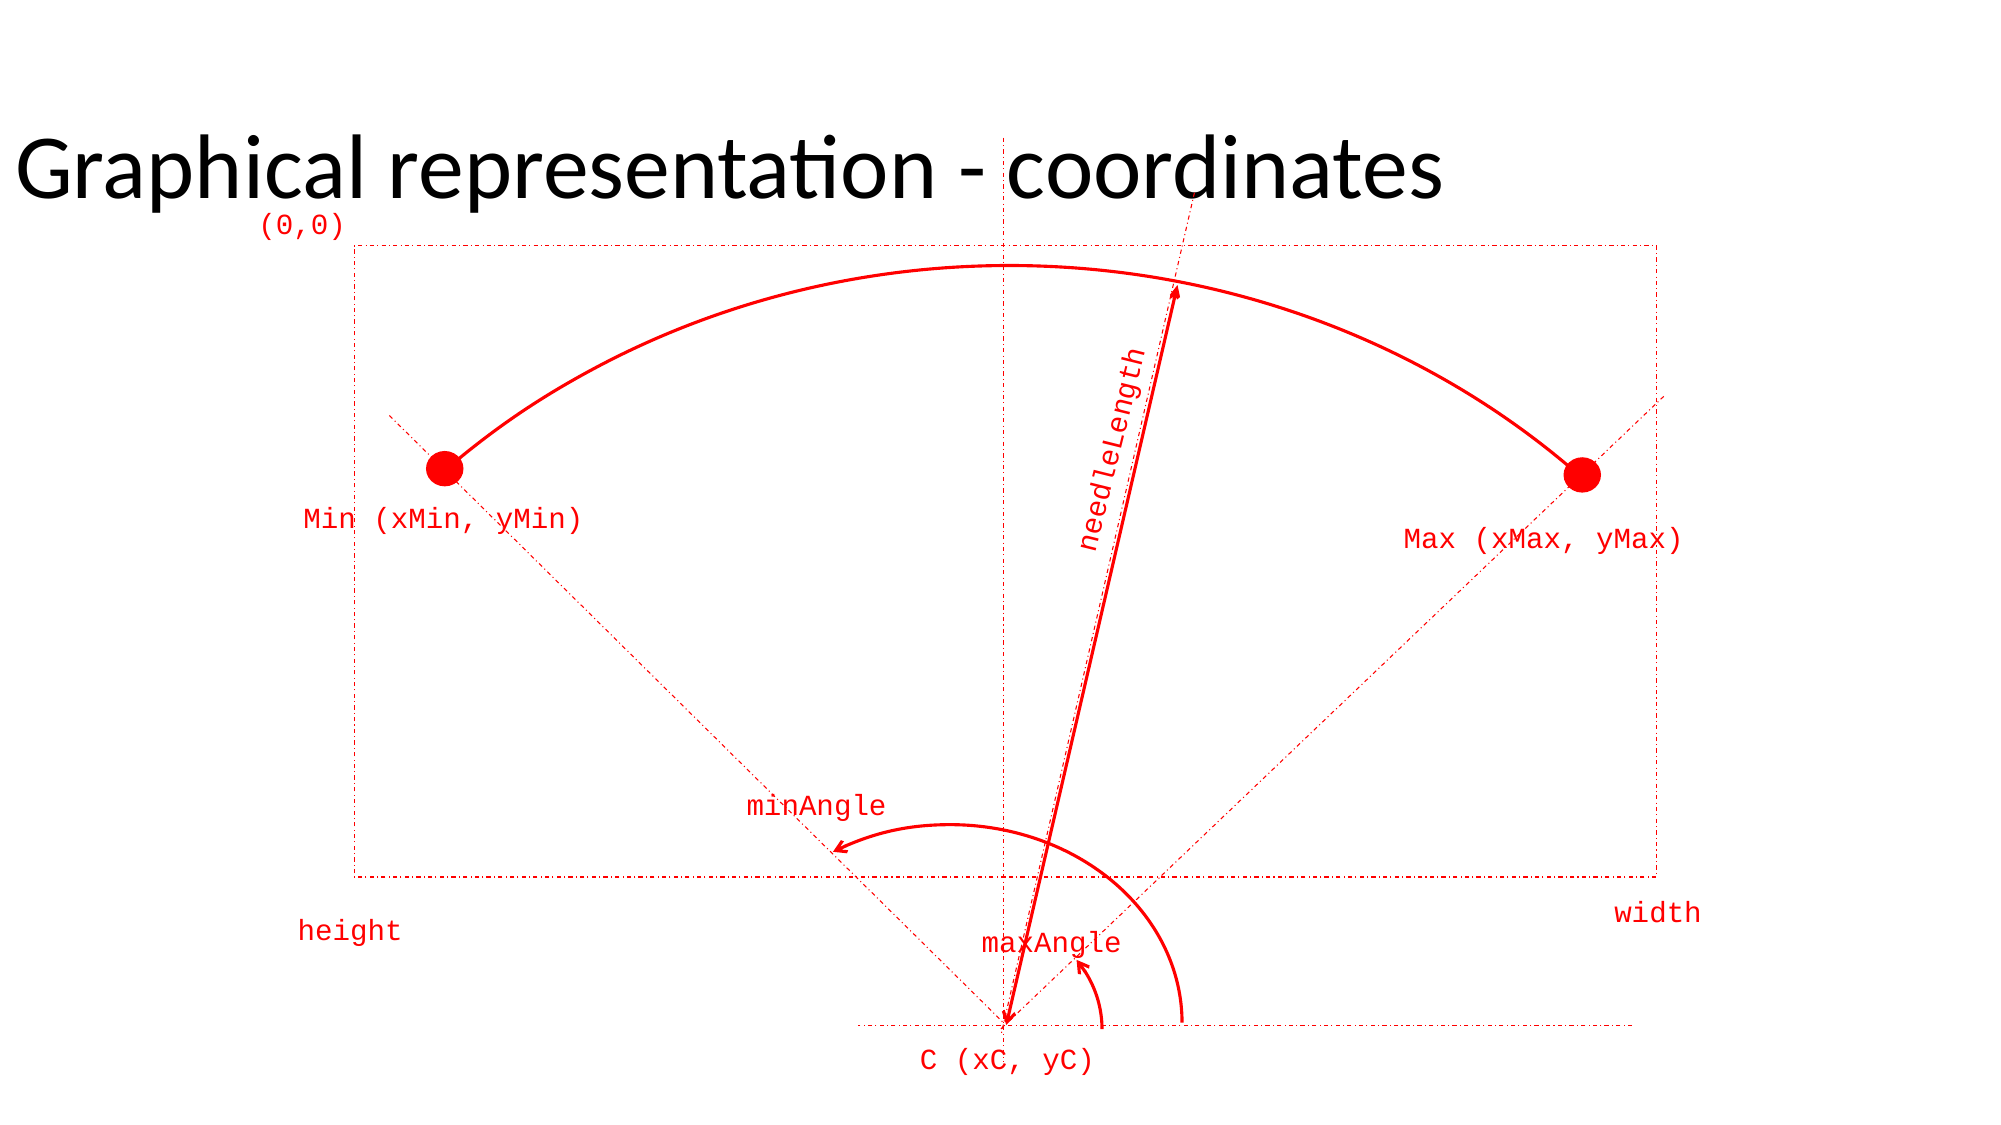

Graphical representation - coordinates
(0,0)

needleLength

Min (xMin, yMin)
Max (xMax, yMax)
minAngle

width
height
maxAngle

C (xC, yC)